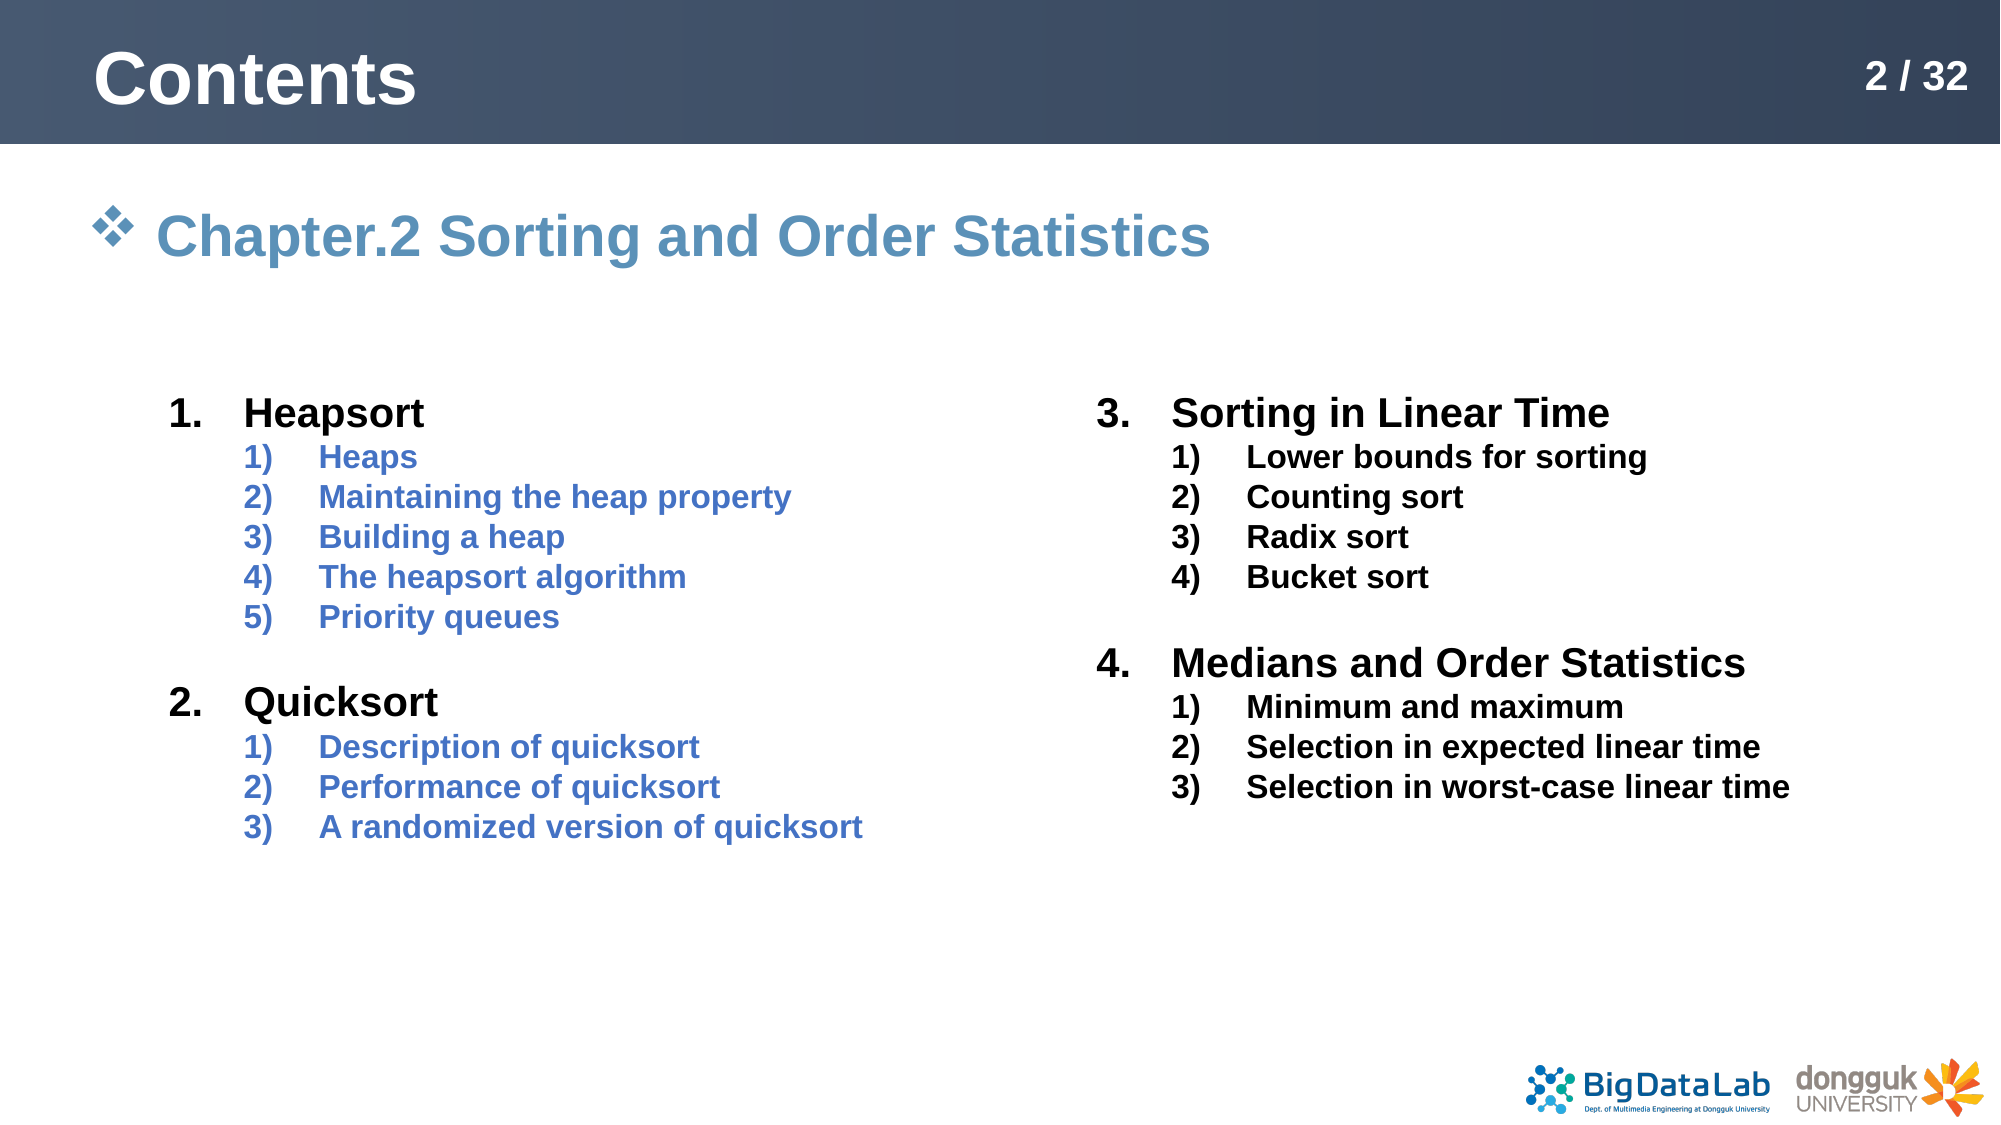

# Contents
2 / 32
 Chapter.2 Sorting and Order Statistics

Heapsort
Heaps
Maintaining the heap property
Building a heap
The heapsort algorithm
Priority queues

Quicksort
Description of quicksort
Performance of quicksort
A randomized version of quicksort
Sorting in Linear Time
Lower bounds for sorting
Counting sort
Radix sort
Bucket sort

Medians and Order Statistics
Minimum and maximum
Selection in expected linear time
Selection in worst-case linear time